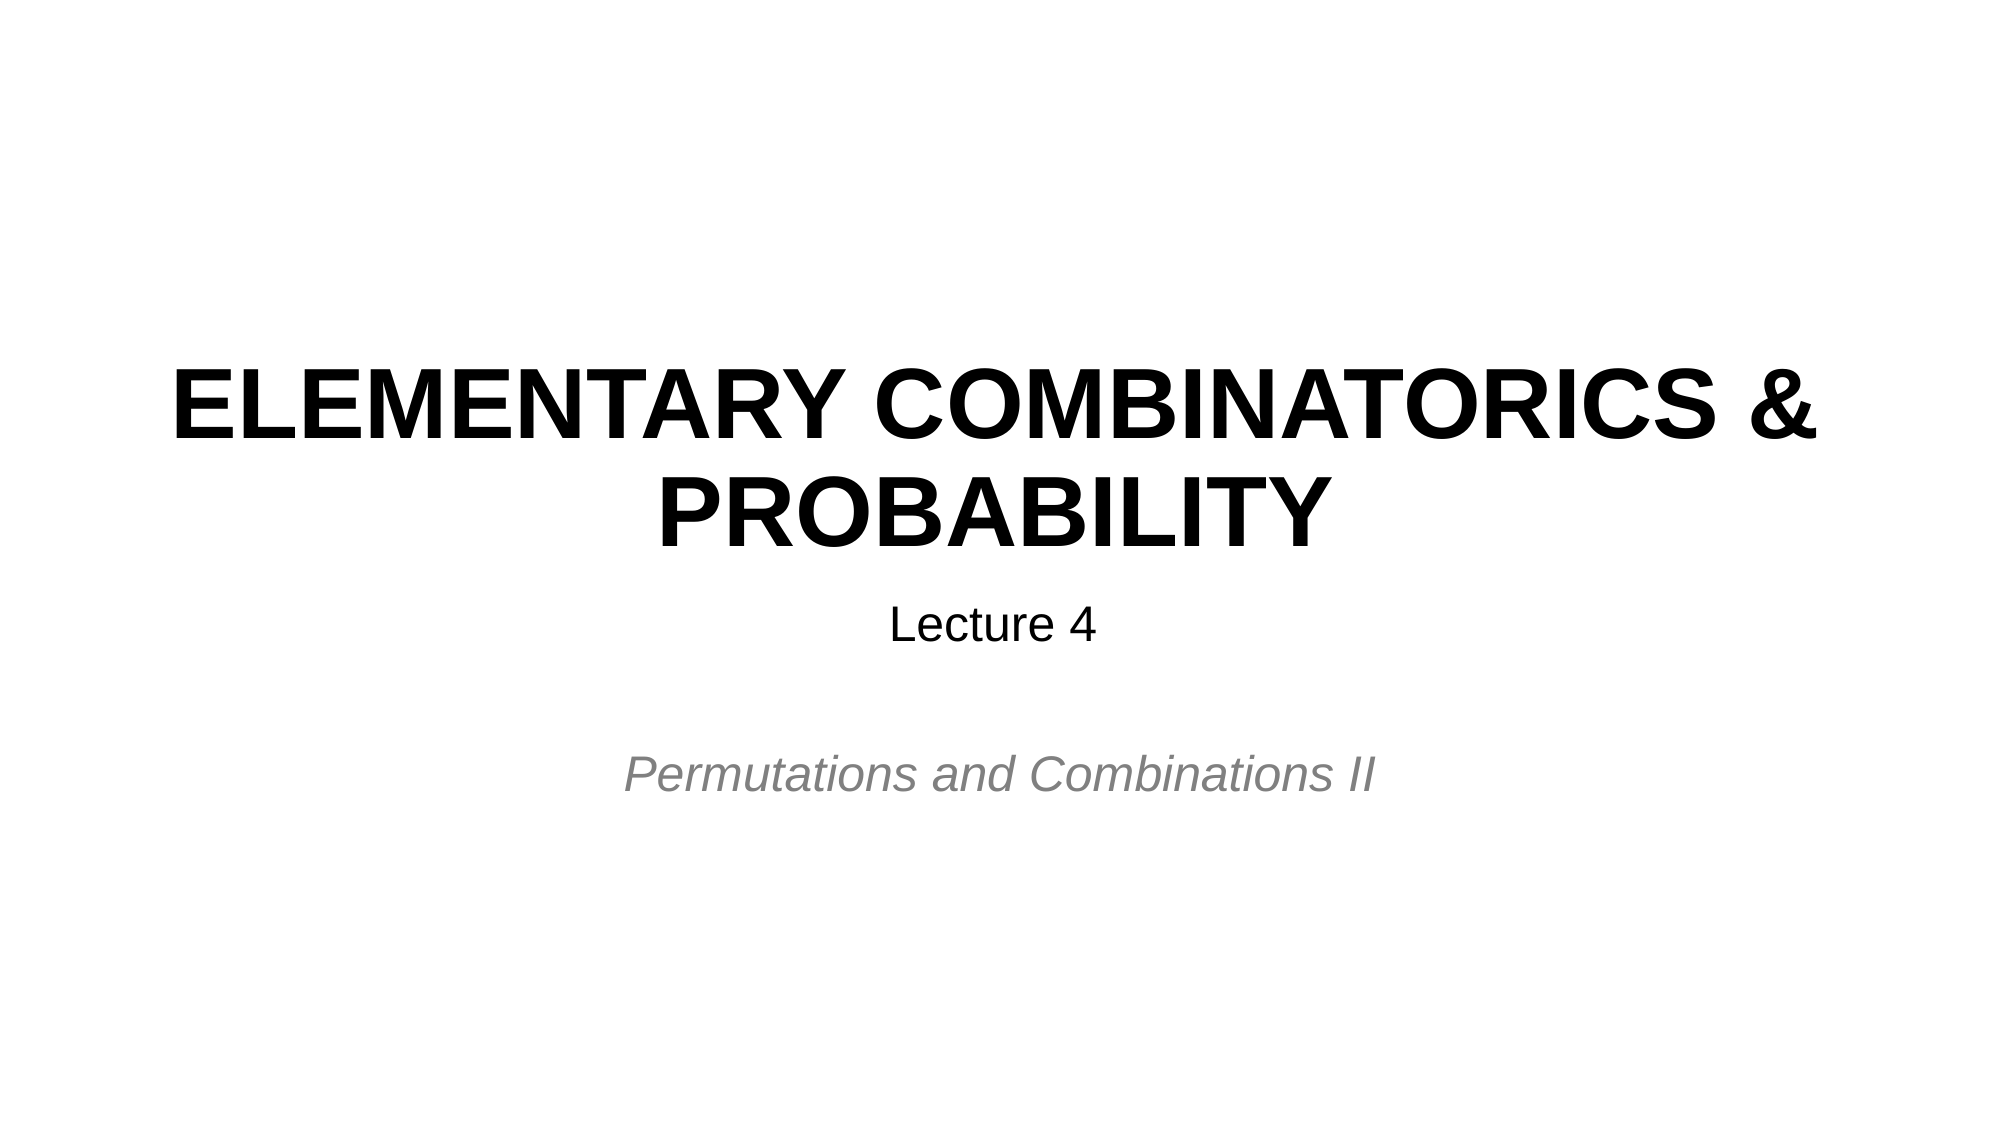

# ELEMENTARY COMBINATORICS & PROBABILITY
Lecture 4

Permutations and Combinations II